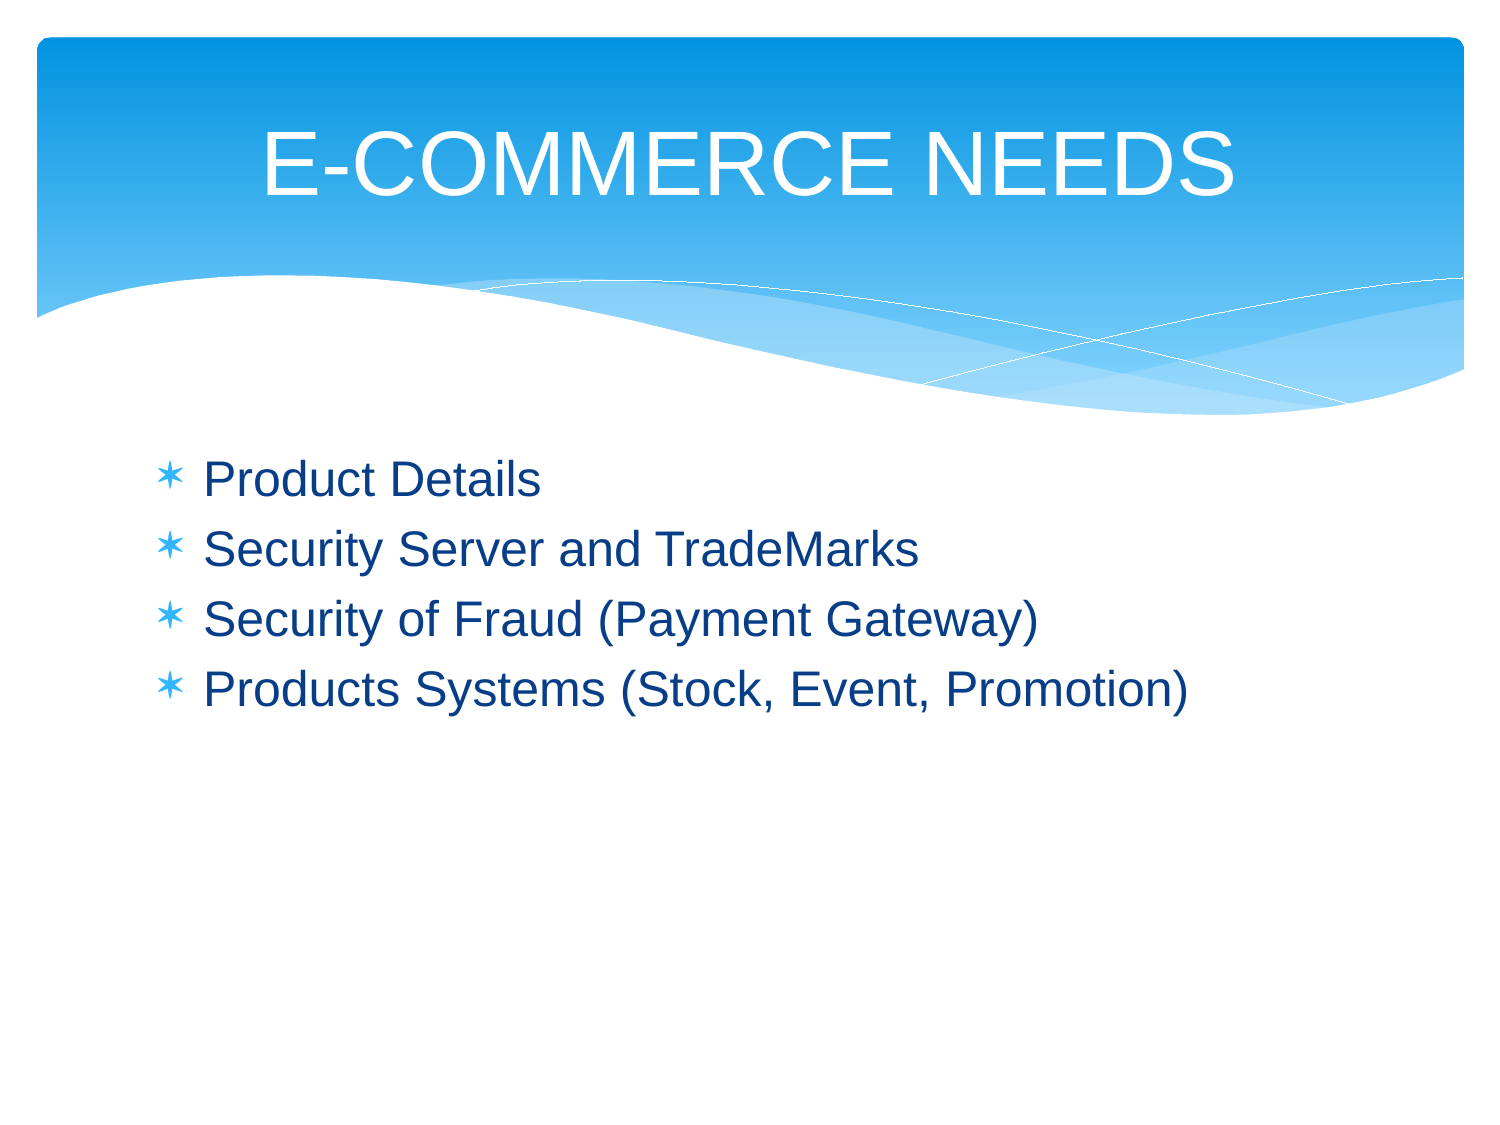

# E-COMMERCE NEEDS
Product Details
Security Server and TradeMarks
Security of Fraud (Payment Gateway)
Products Systems (Stock, Event, Promotion)